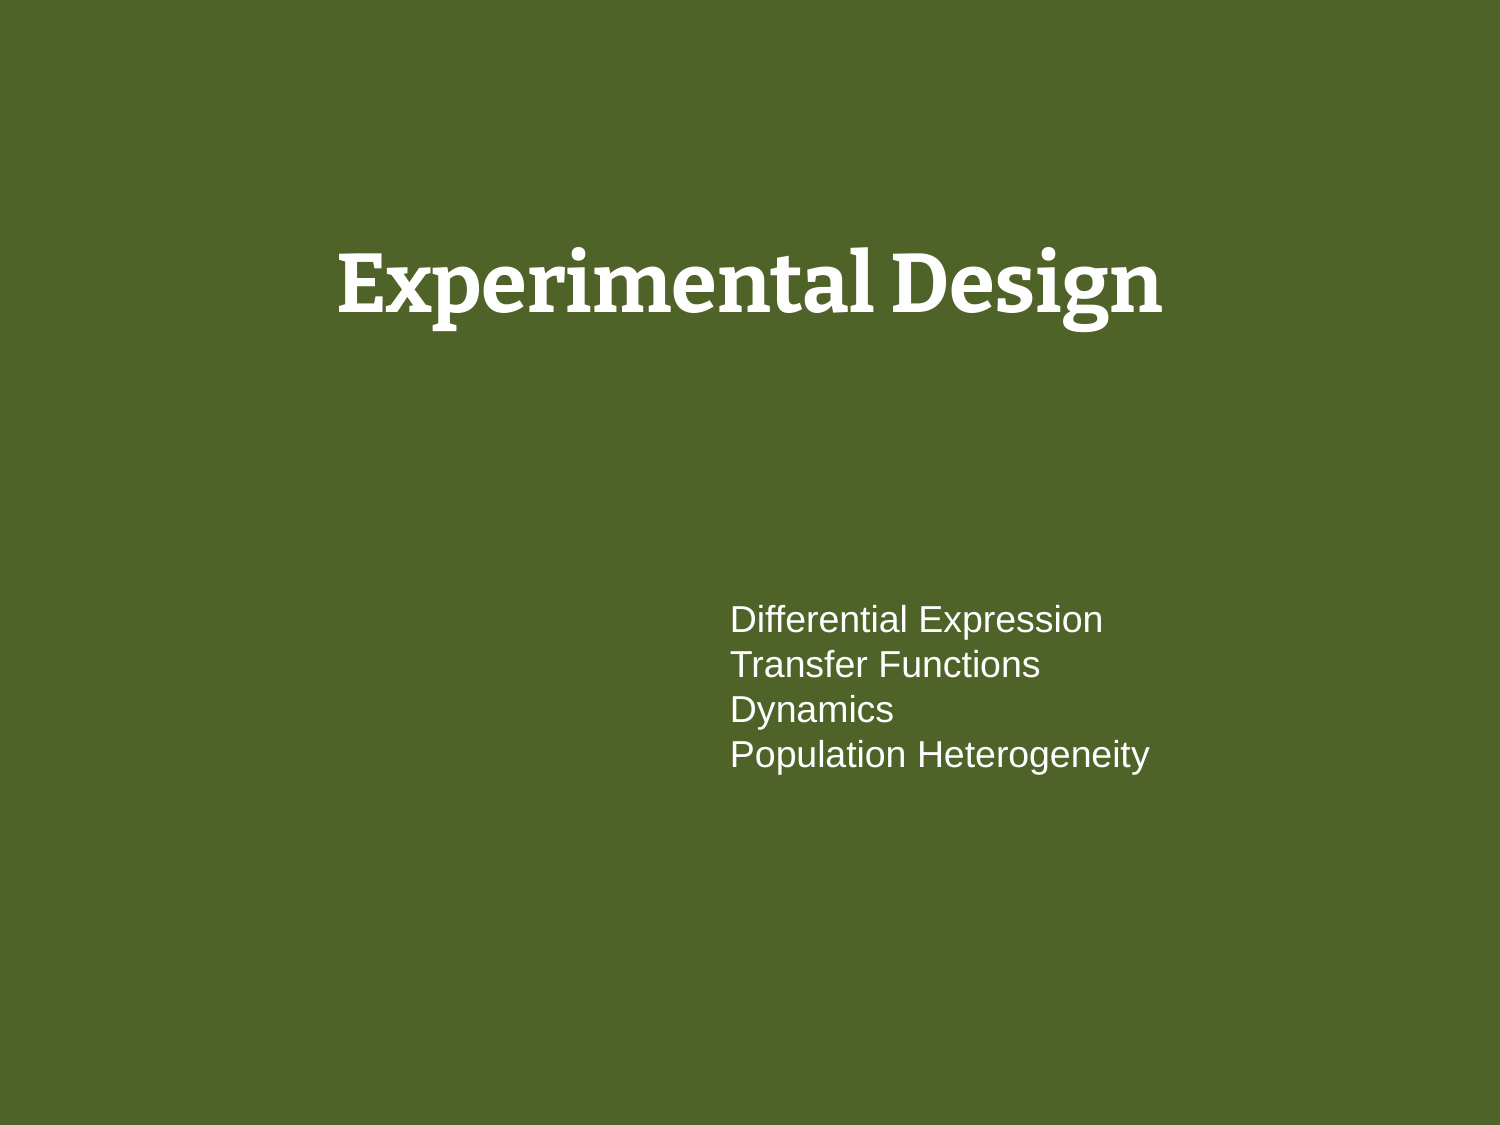

Experimental Design
Differential Expression
Transfer Functions
Dynamics
Population Heterogeneity